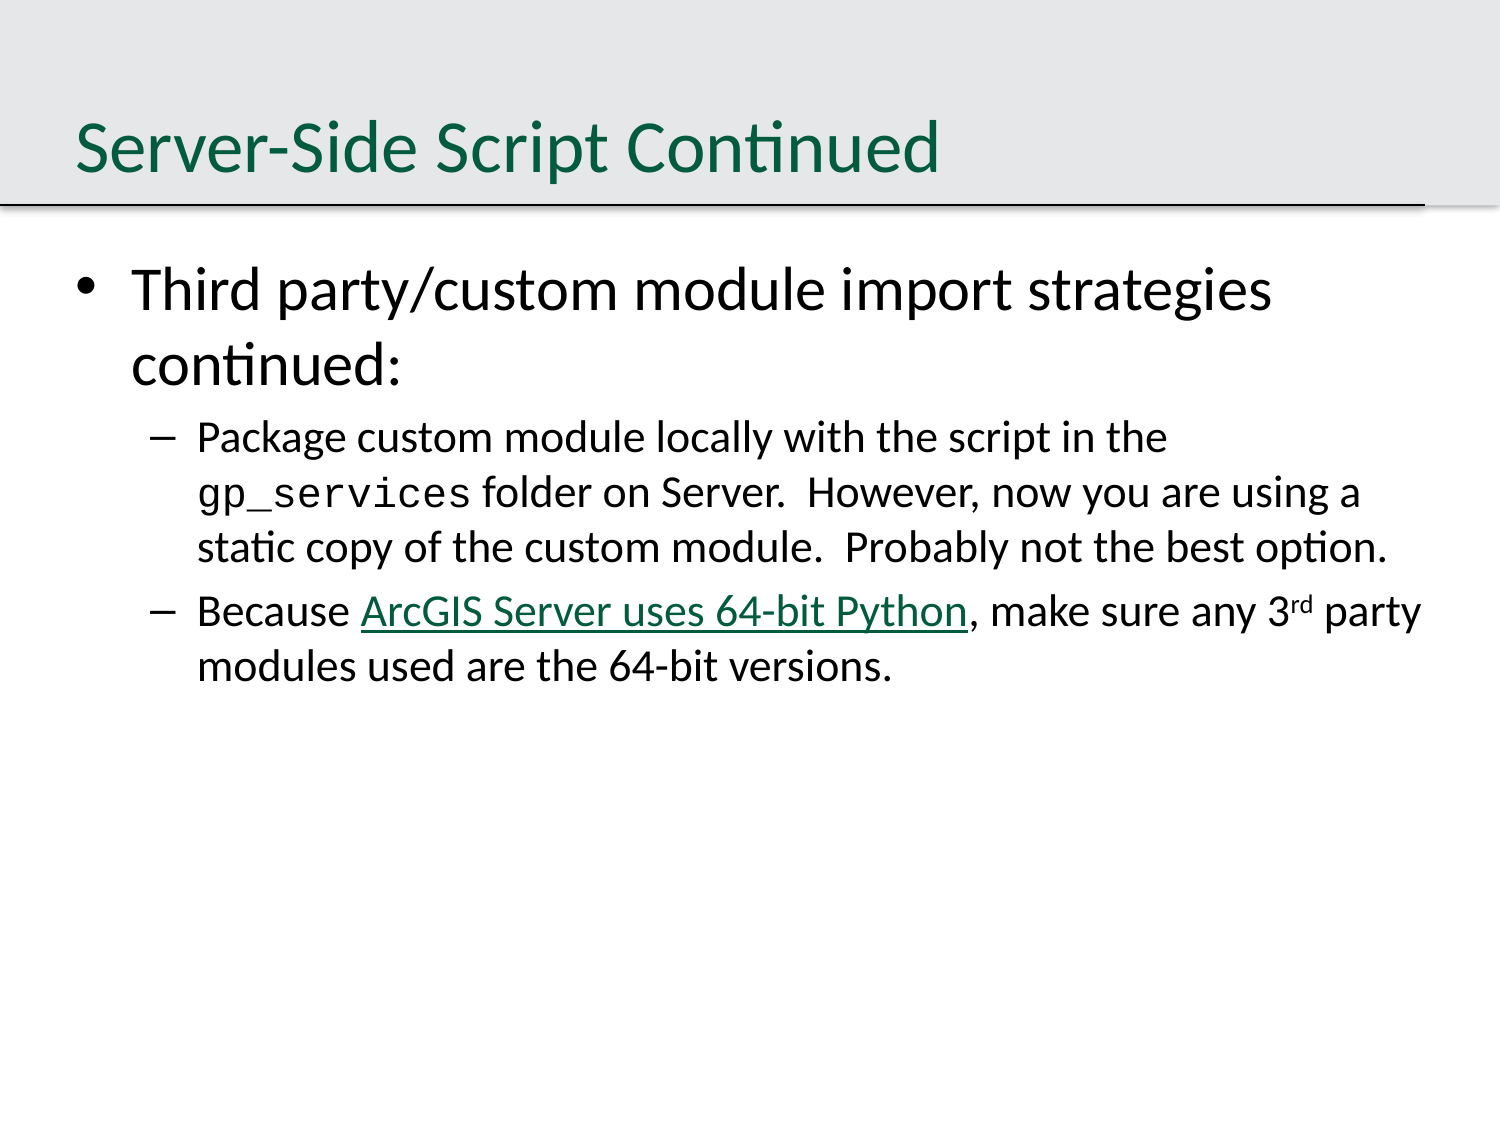

# Server-Side Script Continued
Third party/custom module import strategies continued:
Package custom module locally with the script in the gp_services folder on Server.  However, now you are using a static copy of the custom module.  Probably not the best option.
Because ArcGIS Server uses 64-bit Python, make sure any 3rd party modules used are the 64-bit versions.